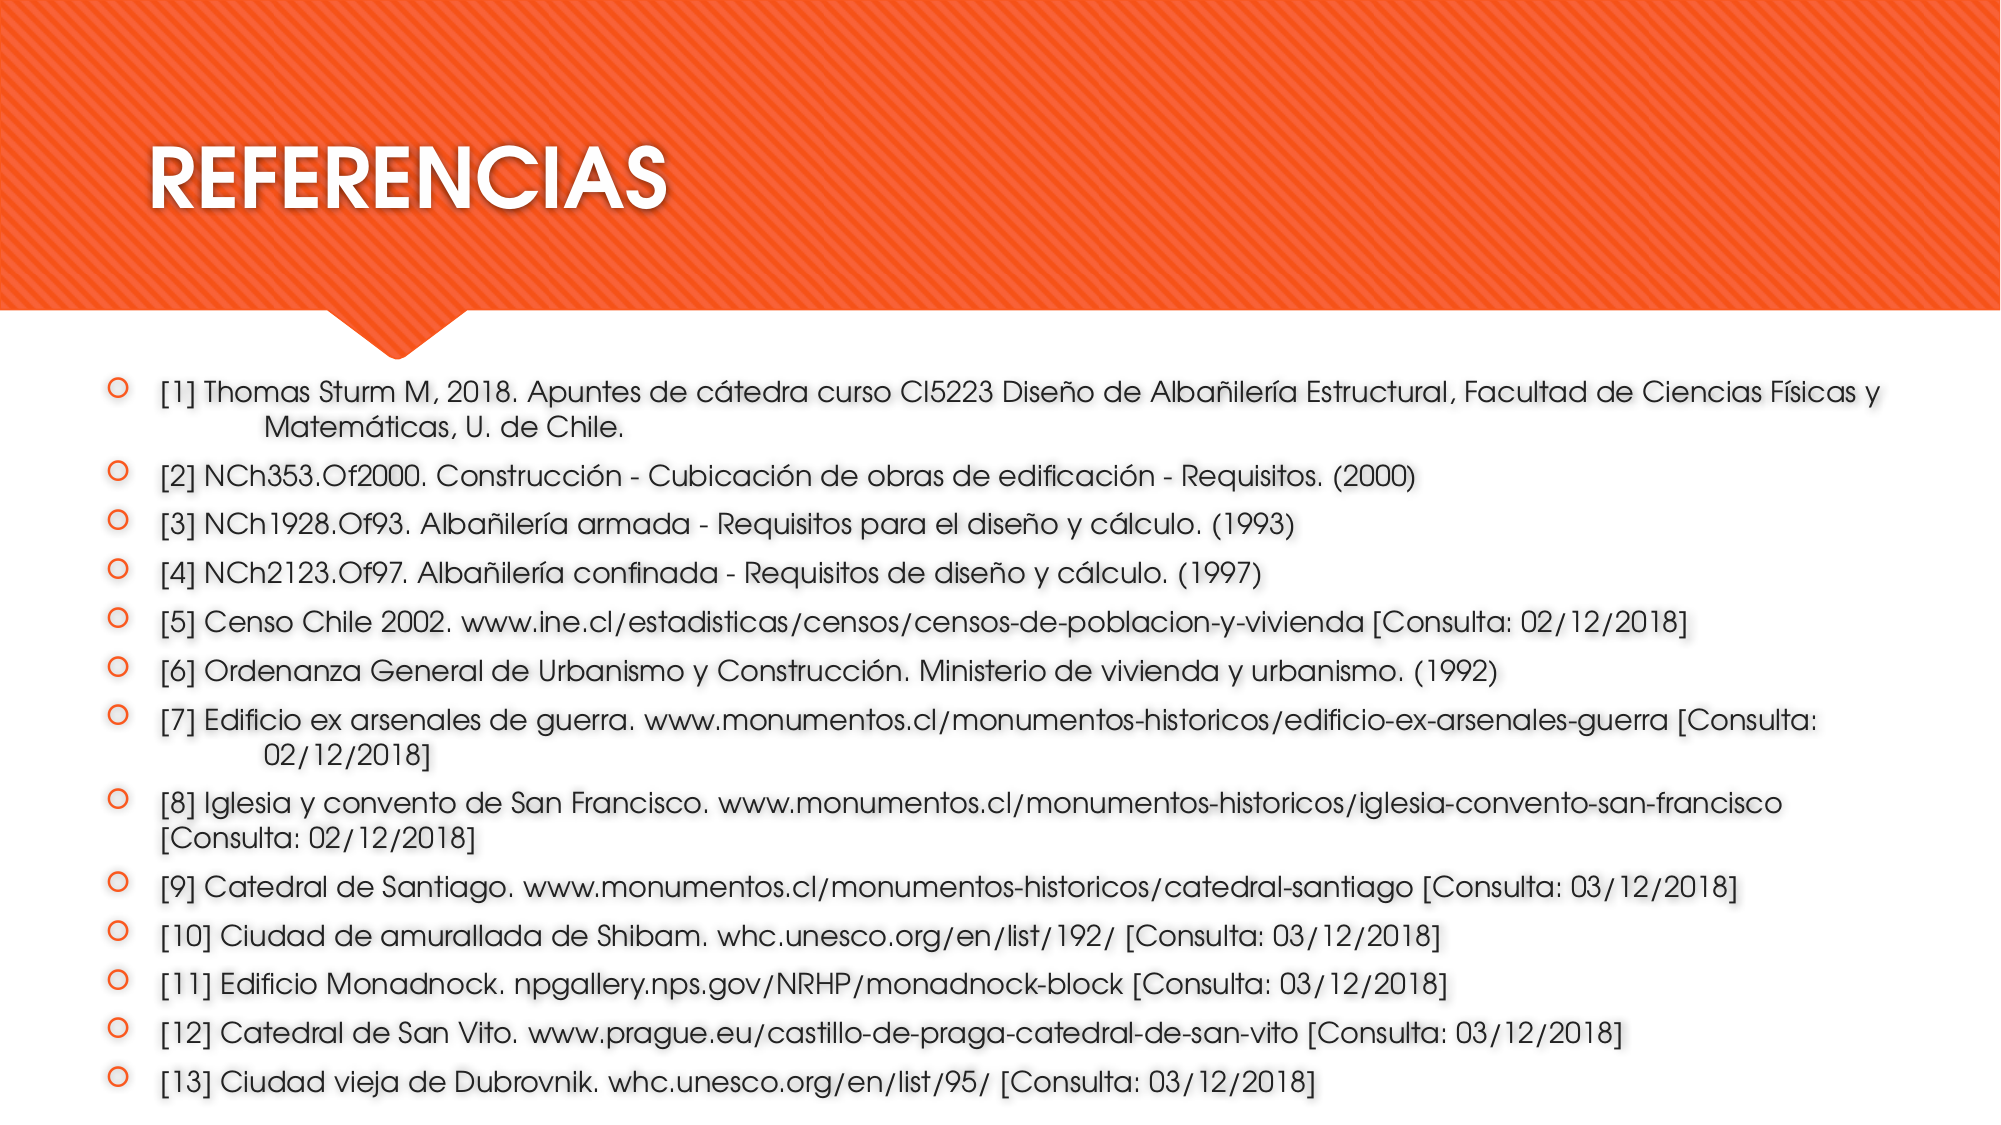

# REFERENCIAS
[1] Thomas Sturm M, 2018. Apuntes de cátedra curso CI5223 Diseño de Albañilería Estructural, Facultad de Ciencias Físicas y 	Matemáticas, U. de Chile.
[2] NCh353.Of2000. Construcción - Cubicación de obras de edificación - Requisitos. (2000)
[3] NCh1928.Of93. Albañilería armada - Requisitos para el diseño y cálculo. (1993)
[4] NCh2123.Of97. Albañilería confinada - Requisitos de diseño y cálculo. (1997)
[5] Censo Chile 2002. www.ine.cl/estadisticas/censos/censos-de-poblacion-y-vivienda [Consulta: 02/12/2018]
[6] Ordenanza General de Urbanismo y Construcción. Ministerio de vivienda y urbanismo. (1992)
[7] Edificio ex arsenales de guerra. www.monumentos.cl/monumentos-historicos/edificio-ex-arsenales-guerra [Consulta: 		02/12/2018]
[8] Iglesia y convento de San Francisco. www.monumentos.cl/monumentos-historicos/iglesia-convento-san-francisco 			[Consulta: 02/12/2018]
[9] Catedral de Santiago. www.monumentos.cl/monumentos-historicos/catedral-santiago [Consulta: 03/12/2018]
[10] Ciudad de amurallada de Shibam. whc.unesco.org/en/list/192/ [Consulta: 03/12/2018]
[11] Edificio Monadnock. npgallery.nps.gov/NRHP/monadnock-block [Consulta: 03/12/2018]
[12] Catedral de San Vito. www.prague.eu/castillo-de-praga-catedral-de-san-vito [Consulta: 03/12/2018]
[13] Ciudad vieja de Dubrovnik. whc.unesco.org/en/list/95/ [Consulta: 03/12/2018]